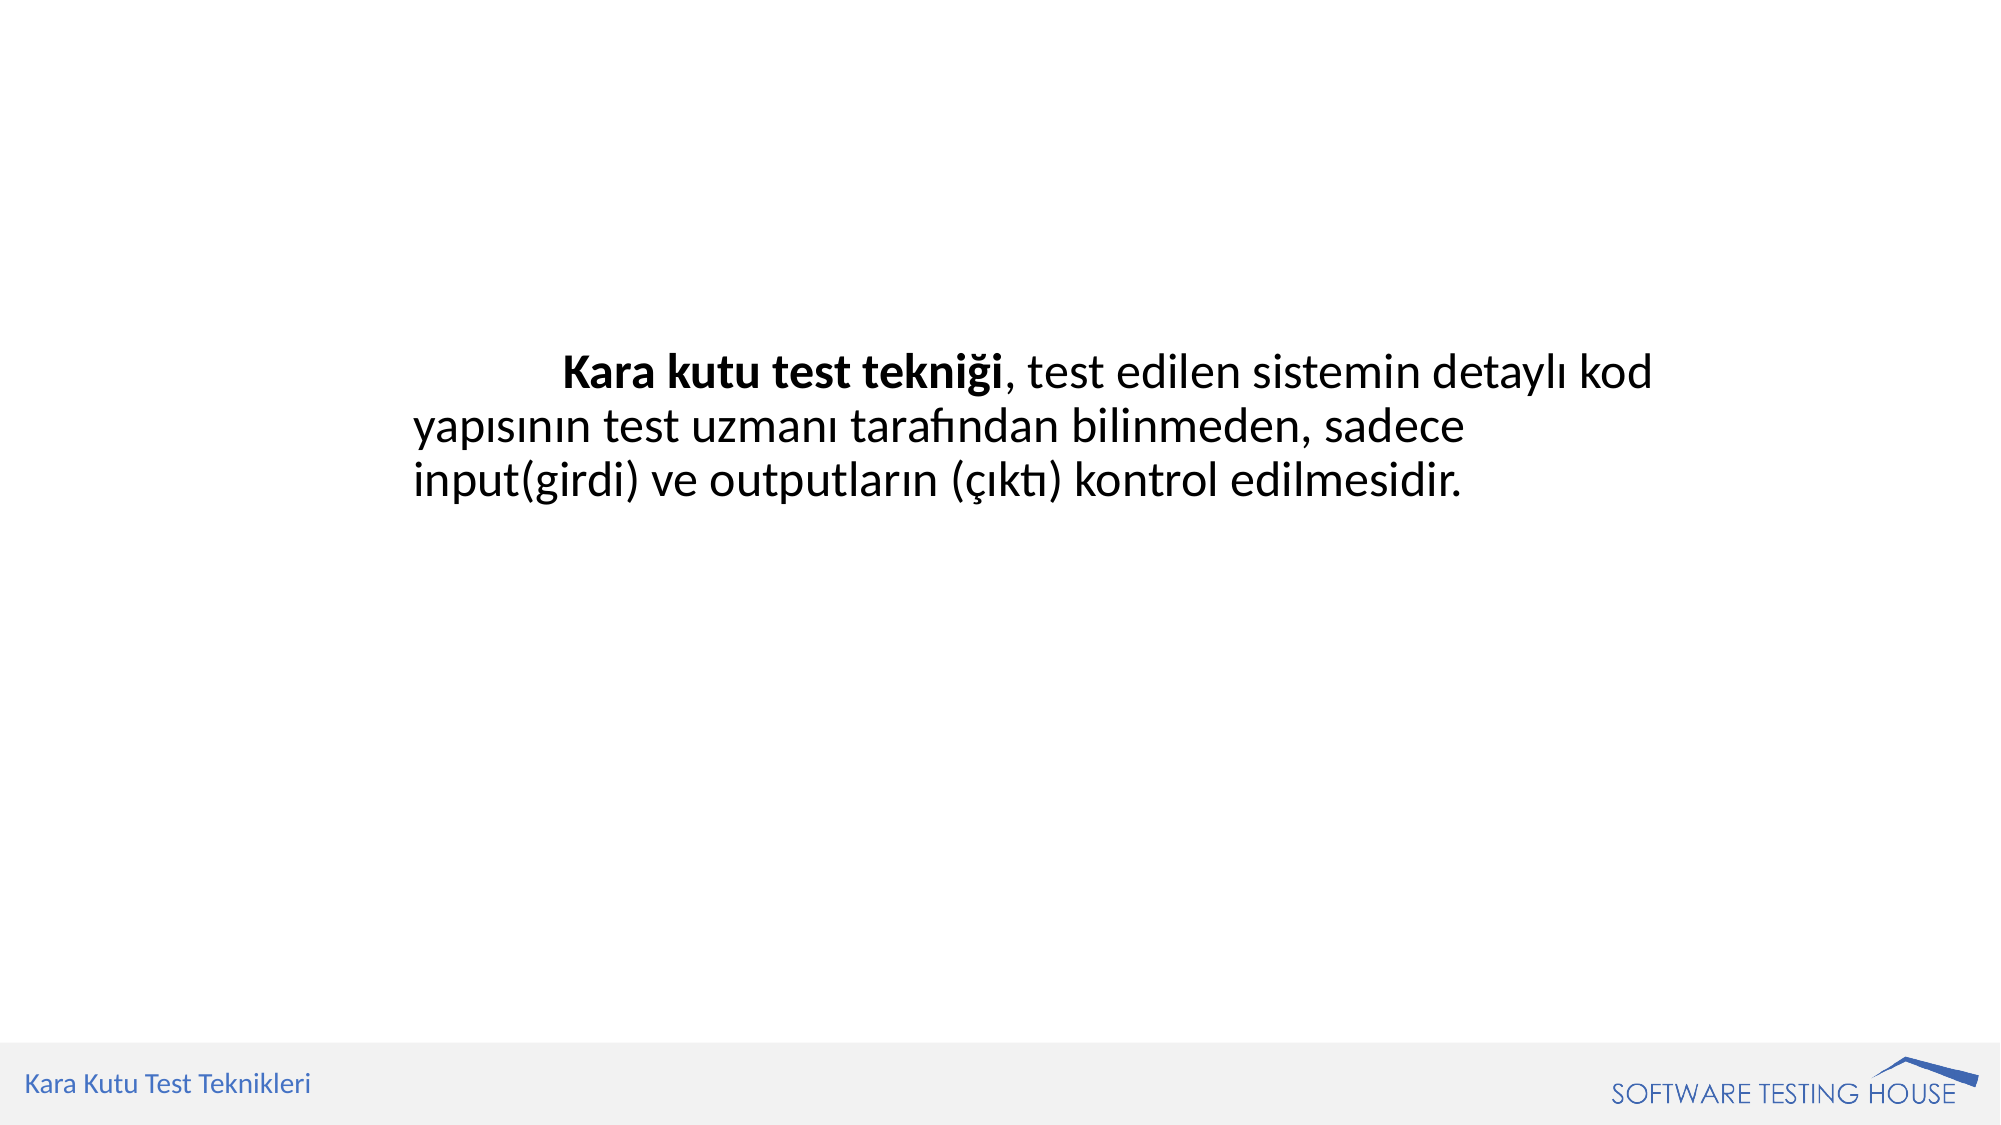

Kara kutu test tekniği, test edilen sistemin detaylı kod yapısının test uzmanı tarafından bilinmeden, sadece input(girdi) ve outputların (çıktı) kontrol edilmesidir.
Kara Kutu Test Teknikleri